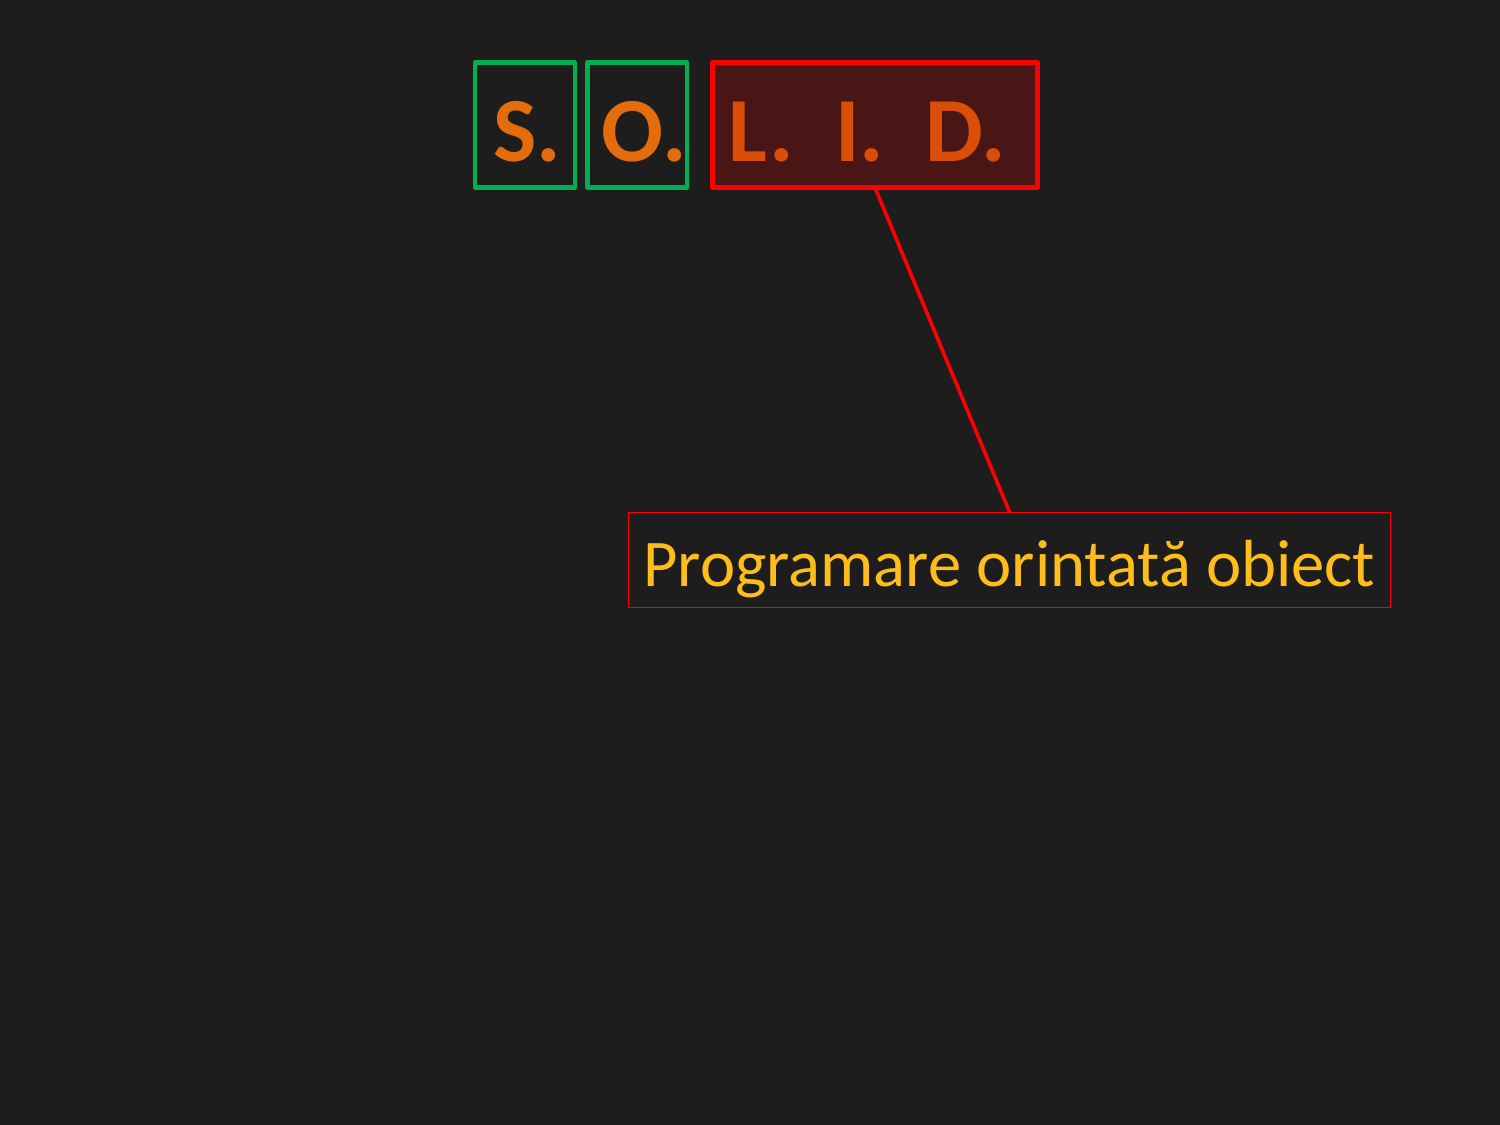

S.  O.  L.  I.  D.

Programare orintată obiect